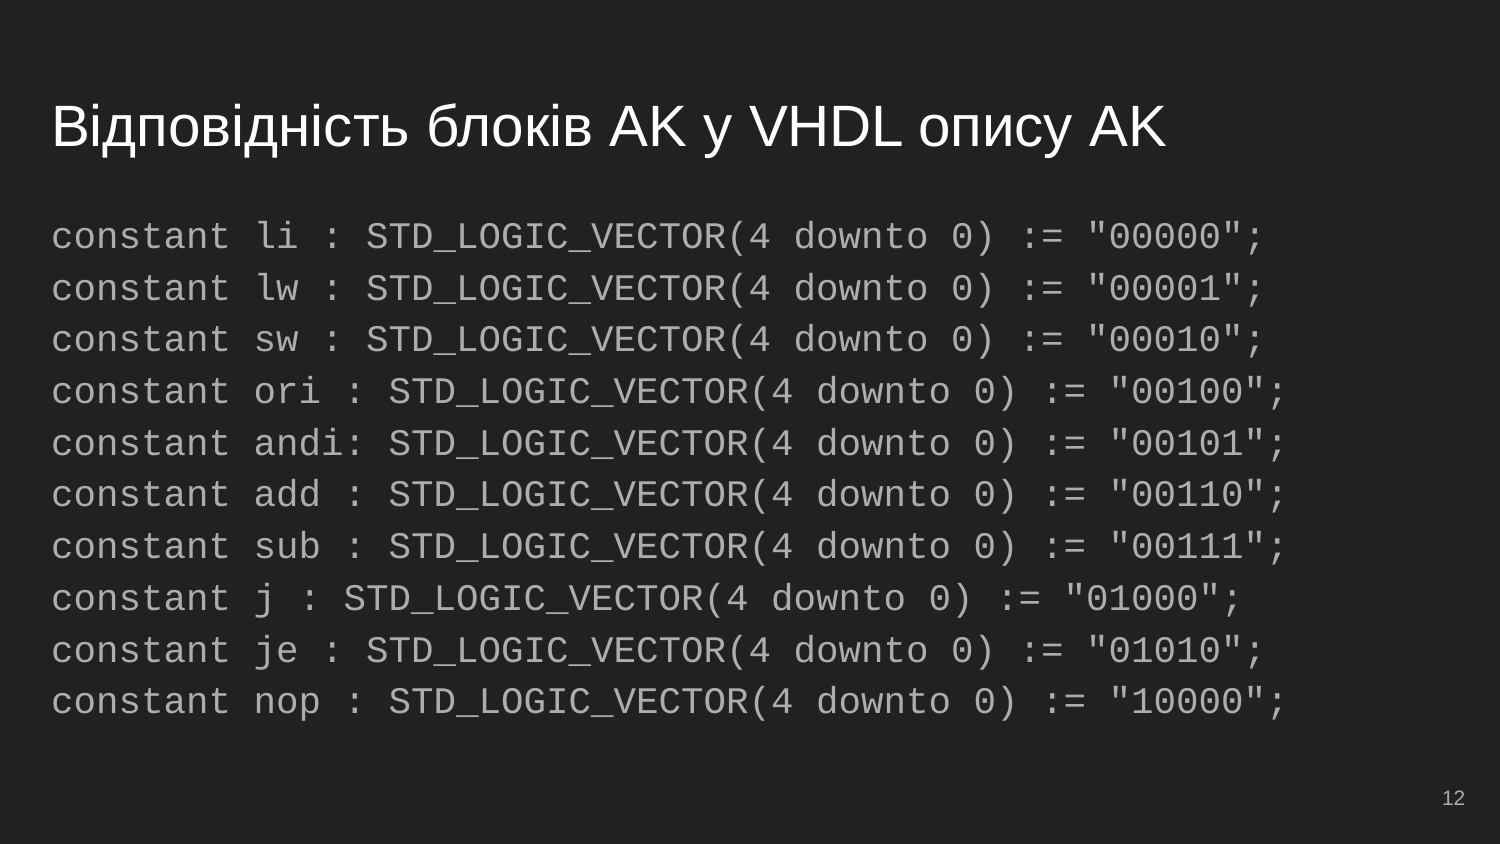

# Відповідність блоків AK у VHDL опису AK
constant li : STD_LOGIC_VECTOR(4 downto 0) := "00000";
constant lw : STD_LOGIC_VECTOR(4 downto 0) := "00001";
constant sw : STD_LOGIC_VECTOR(4 downto 0) := "00010";
constant ori : STD_LOGIC_VECTOR(4 downto 0) := "00100";
constant andi: STD_LOGIC_VECTOR(4 downto 0) := "00101";
constant add : STD_LOGIC_VECTOR(4 downto 0) := "00110";
constant sub : STD_LOGIC_VECTOR(4 downto 0) := "00111";
constant j : STD_LOGIC_VECTOR(4 downto 0) := "01000";
constant je : STD_LOGIC_VECTOR(4 downto 0) := "01010";
constant nop : STD_LOGIC_VECTOR(4 downto 0) := "10000";

12